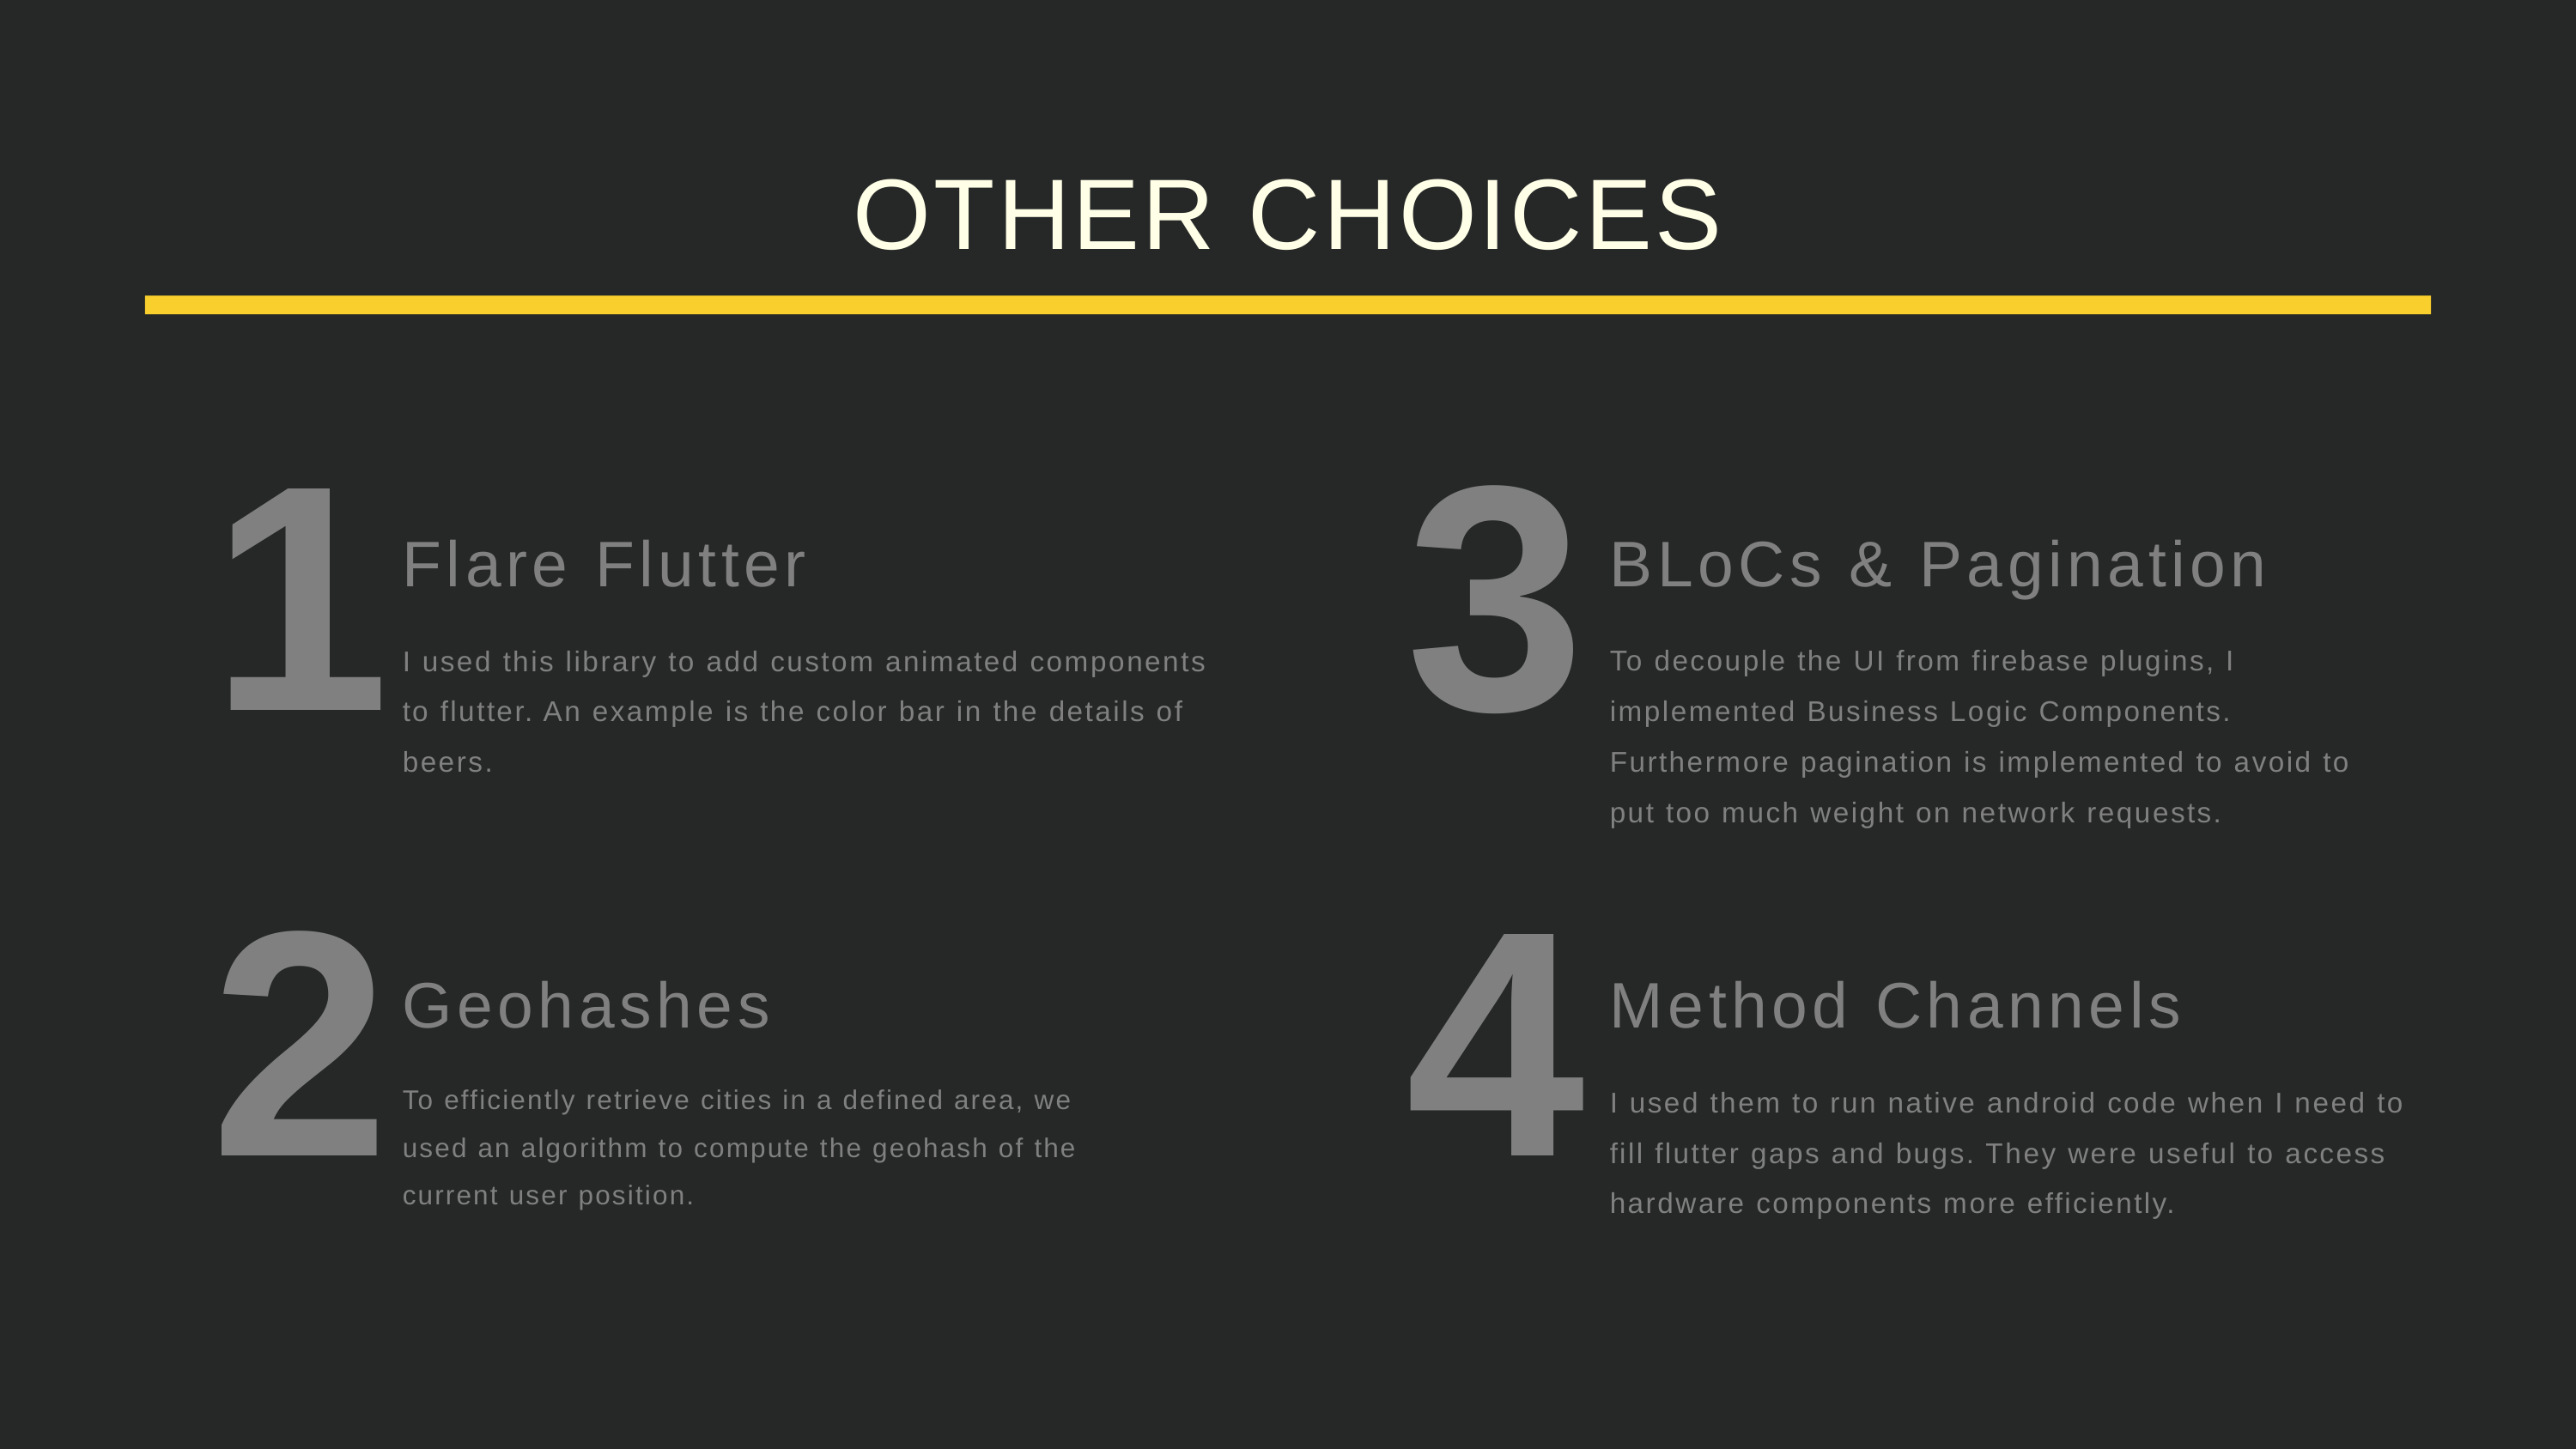

OTHER CHOICES

Flare Flutter
BLoCs & Pagination
To decouple the UI from firebase plugins, I implemented Business Logic Components. Furthermore pagination is implemented to avoid to put too much weight on network requests.
I used this library to add custom animated components to flutter. An example is the color bar in the details of beers.
1
3
Geohashes
Method Channels
To efficiently retrieve cities in a defined area, we used an algorithm to compute the geohash of the current user position.
I used them to run native android code when I need to fill flutter gaps and bugs. They were useful to access hardware components more efficiently.
2
4